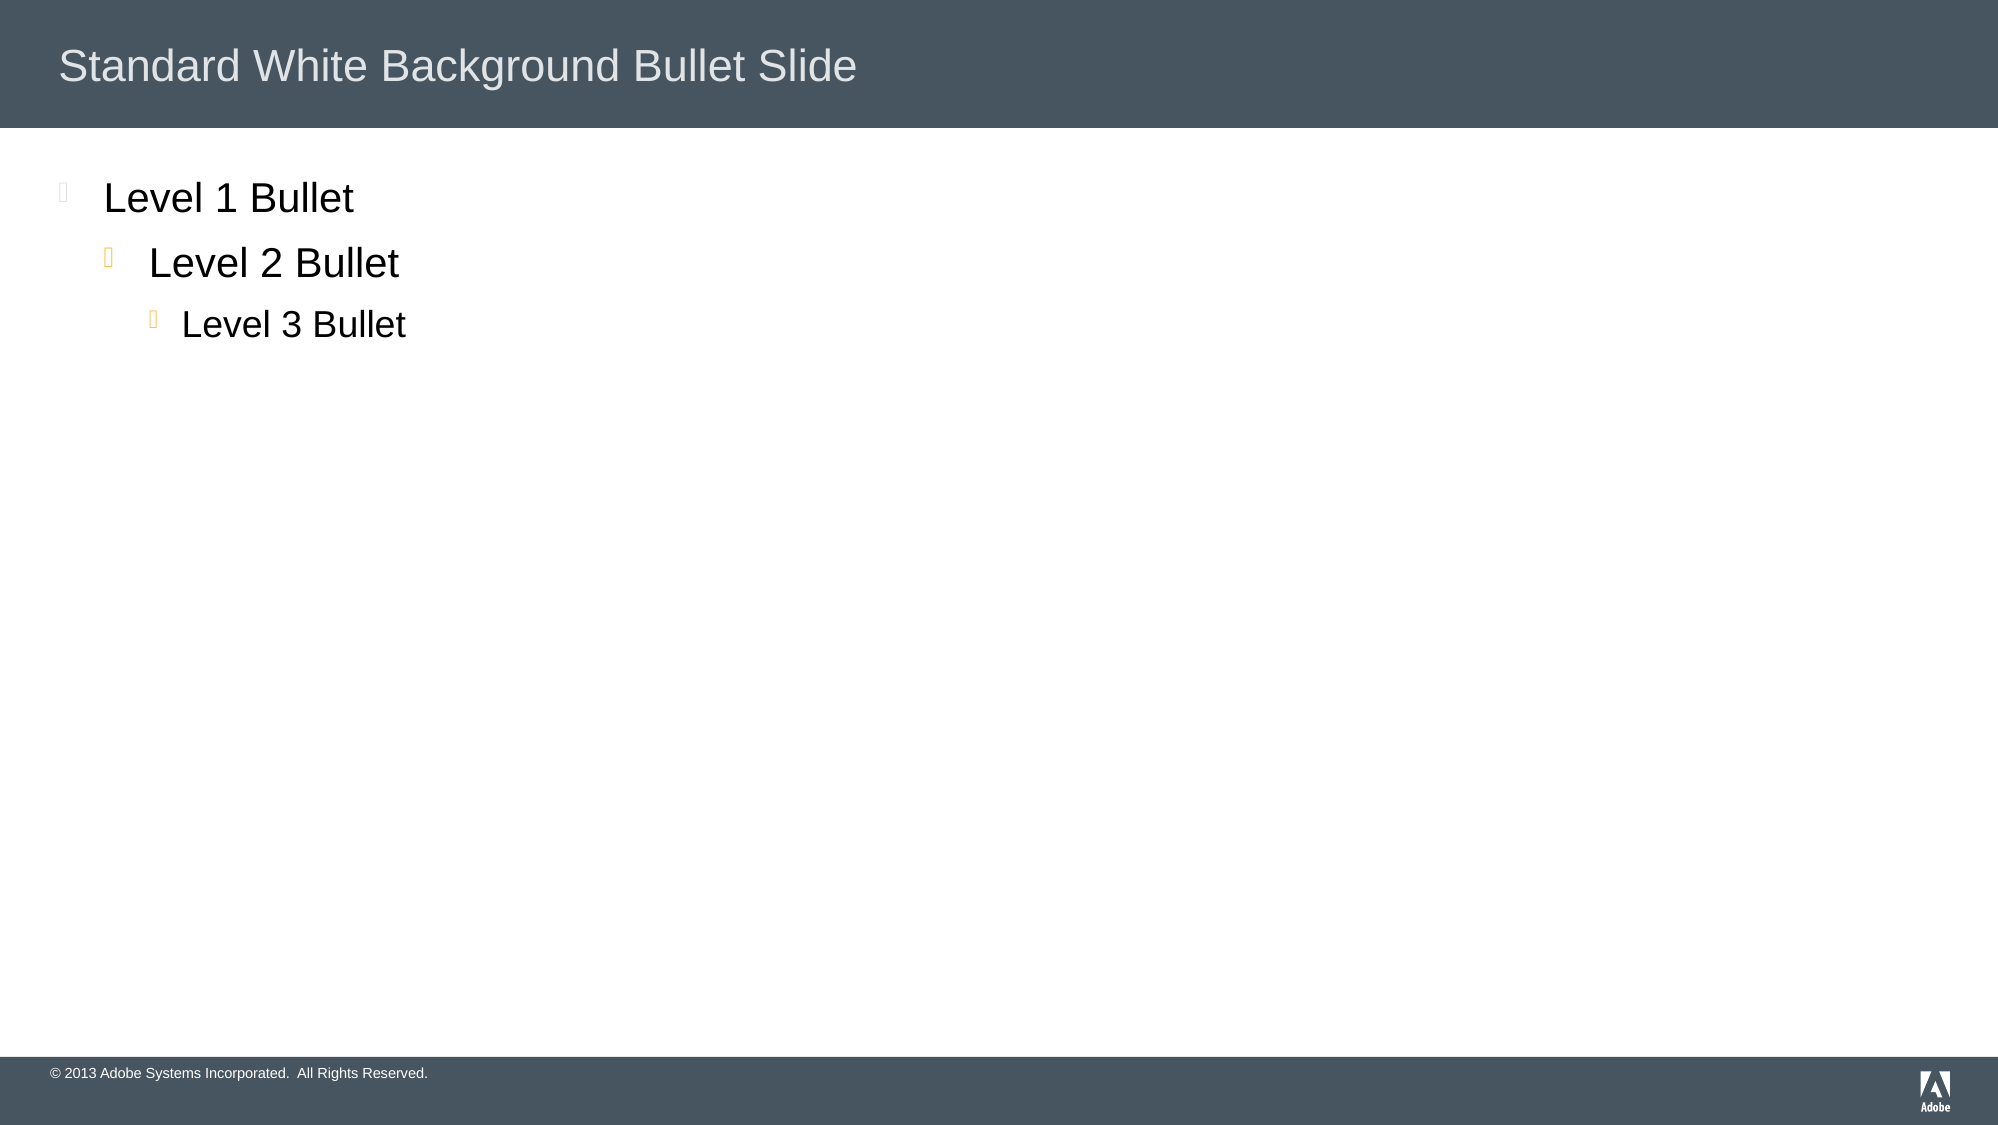

# Standard White Background Bullet Slide
Level 1 Bullet
Level 2 Bullet
Level 3 Bullet
137